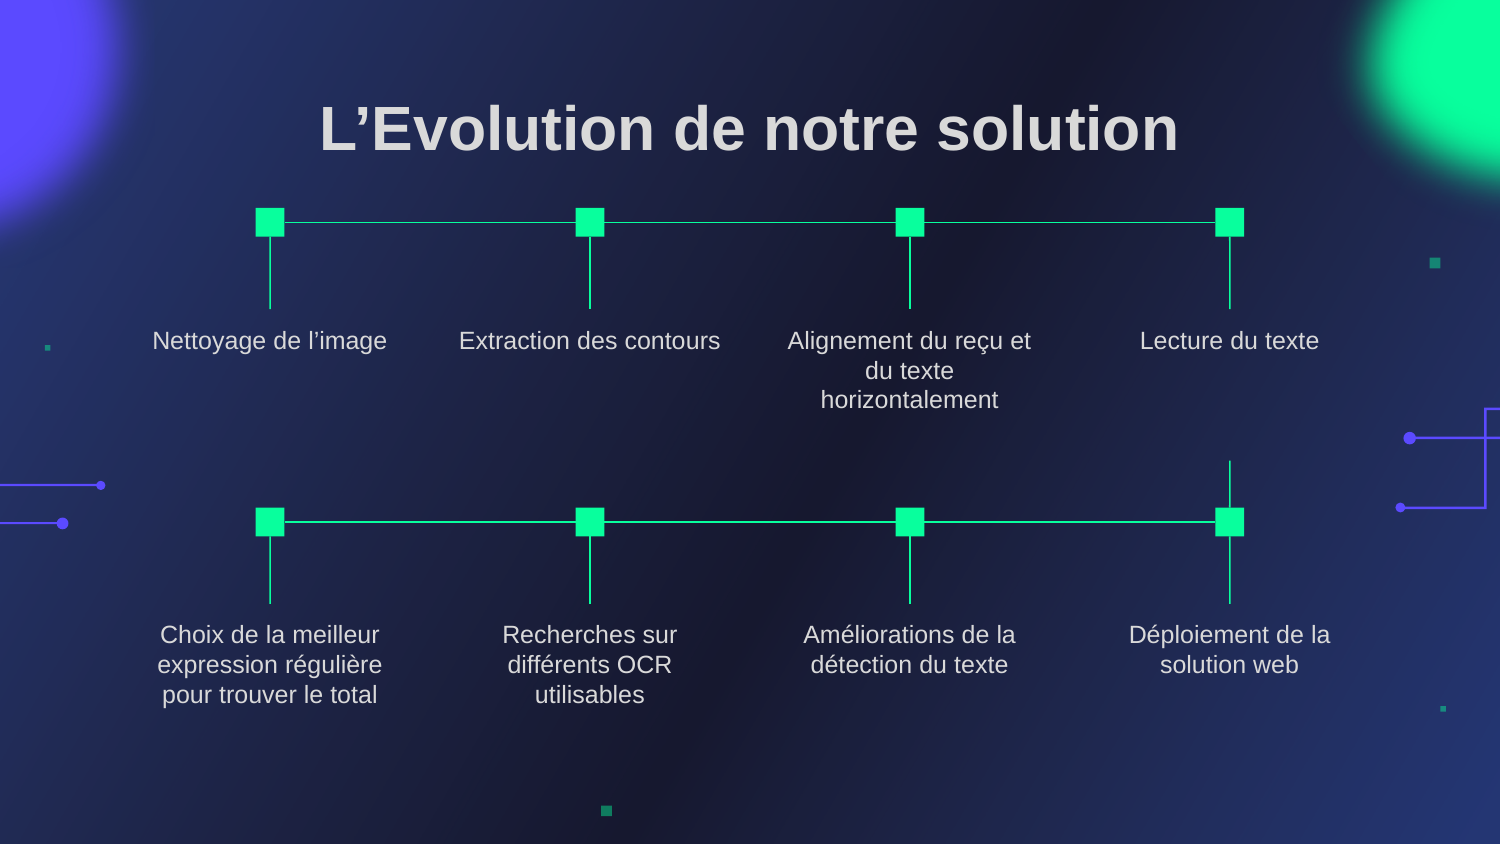

# L’Evolution de notre solution

Nettoyage de l’image

Lecture du texte

Extraction des contours

Alignement du reçu et du texte horizontalement

Recherches sur différents OCR utilisables

Améliorations de la détection du texte

Déploiement de la solution web
Choix de la meilleur expression régulière pour trouver le total